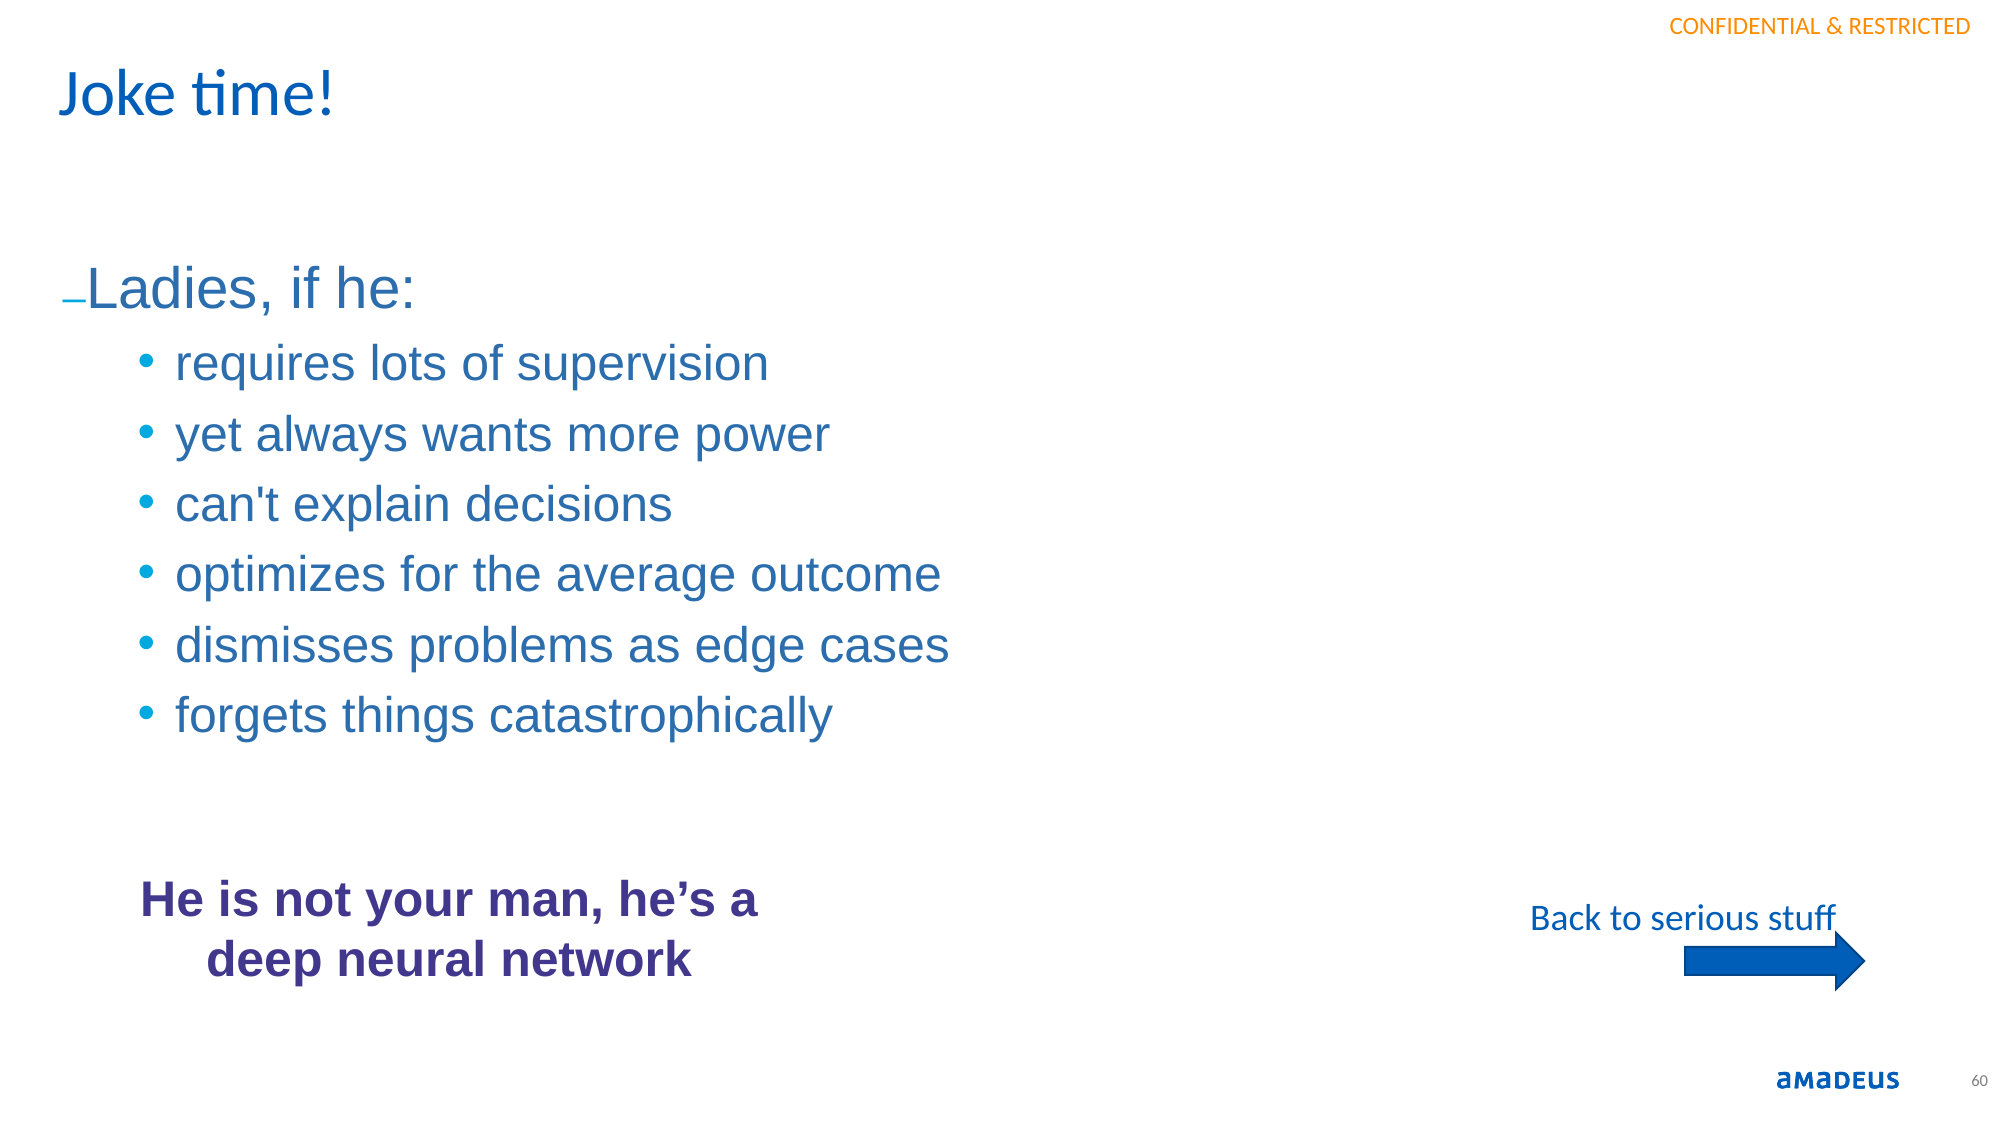

# Joke time!
Ladies, if he:
requires lots of supervision
yet always wants more power
can't explain decisions
optimizes for the average outcome
dismisses problems as edge cases
forgets things catastrophically

He is not your man, he’s a deep neural network
Back to serious stuff

60